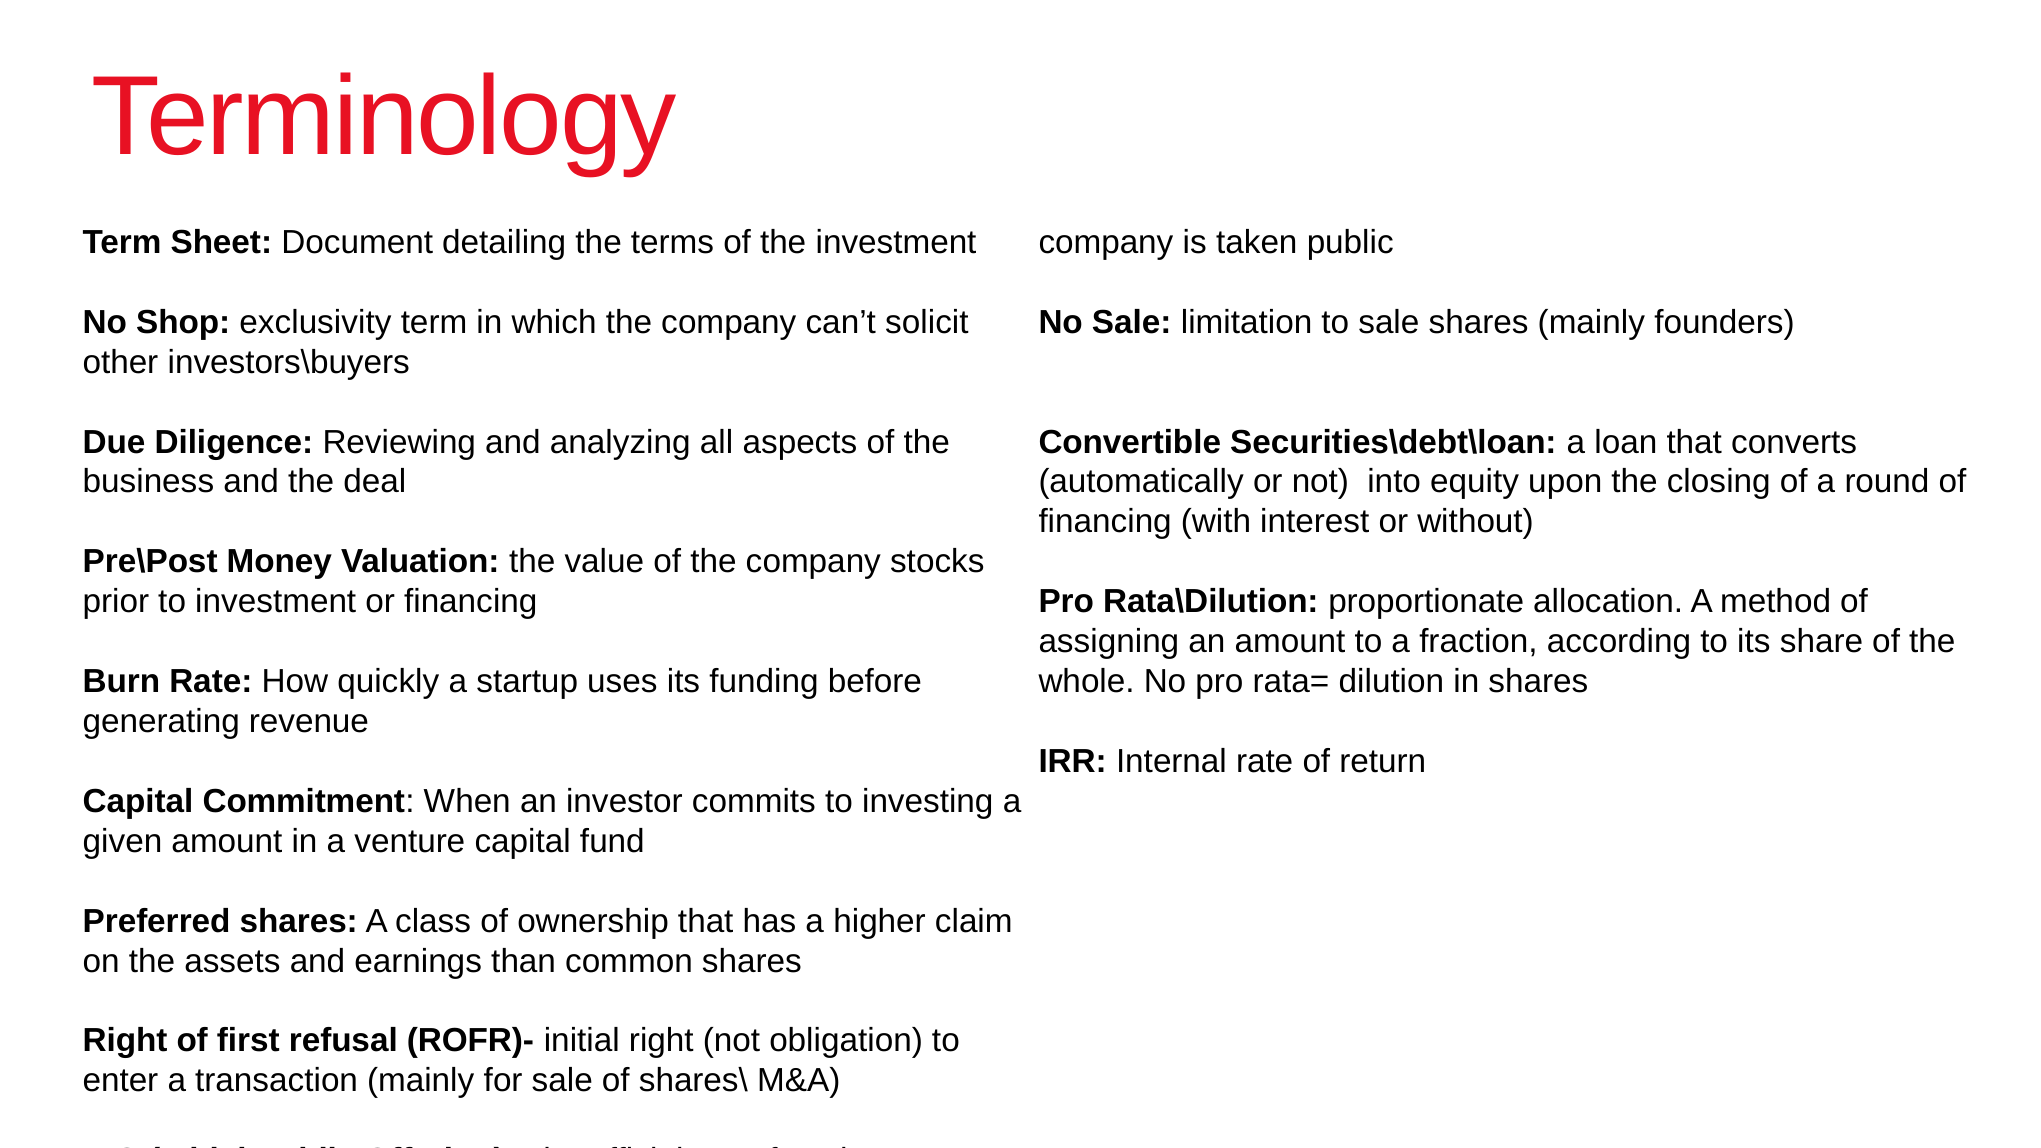

Terminology
Term Sheet: Document detailing the terms of the investment

No Shop: exclusivity term in which the company can’t solicit other investors\buyers

Due Diligence: Reviewing and analyzing all aspects of the business and the deal

Pre\Post Money Valuation: the value of the company stocks prior to investment or financing

Burn Rate: How quickly a startup uses its funding before generating revenue

Capital Commitment: When an investor commits to investing a given amount in a venture capital fund

Preferred shares: A class of ownership that has a higher claim on the assets and earnings than common shares

Right of first refusal (ROFR)- initial right (not obligation) to enter a transaction (mainly for sale of shares\ M&A)

IPO (Initial Public Offering): The official term for when a company is taken public

No Sale: limitation to sale shares (mainly founders)

Convertible Securities\debt\loan: a loan that converts (automatically or not)  into equity upon the closing of a round of financing (with interest or without)

Pro Rata\Dilution: proportionate allocation. A method of assigning an amount to a fraction, according to its share of the whole. No pro rata= dilution in shares

IRR: Internal rate of return

MICROSOFT CONFIDENTIAL. FOR INTERNAL DISCUSSIONS ONLY